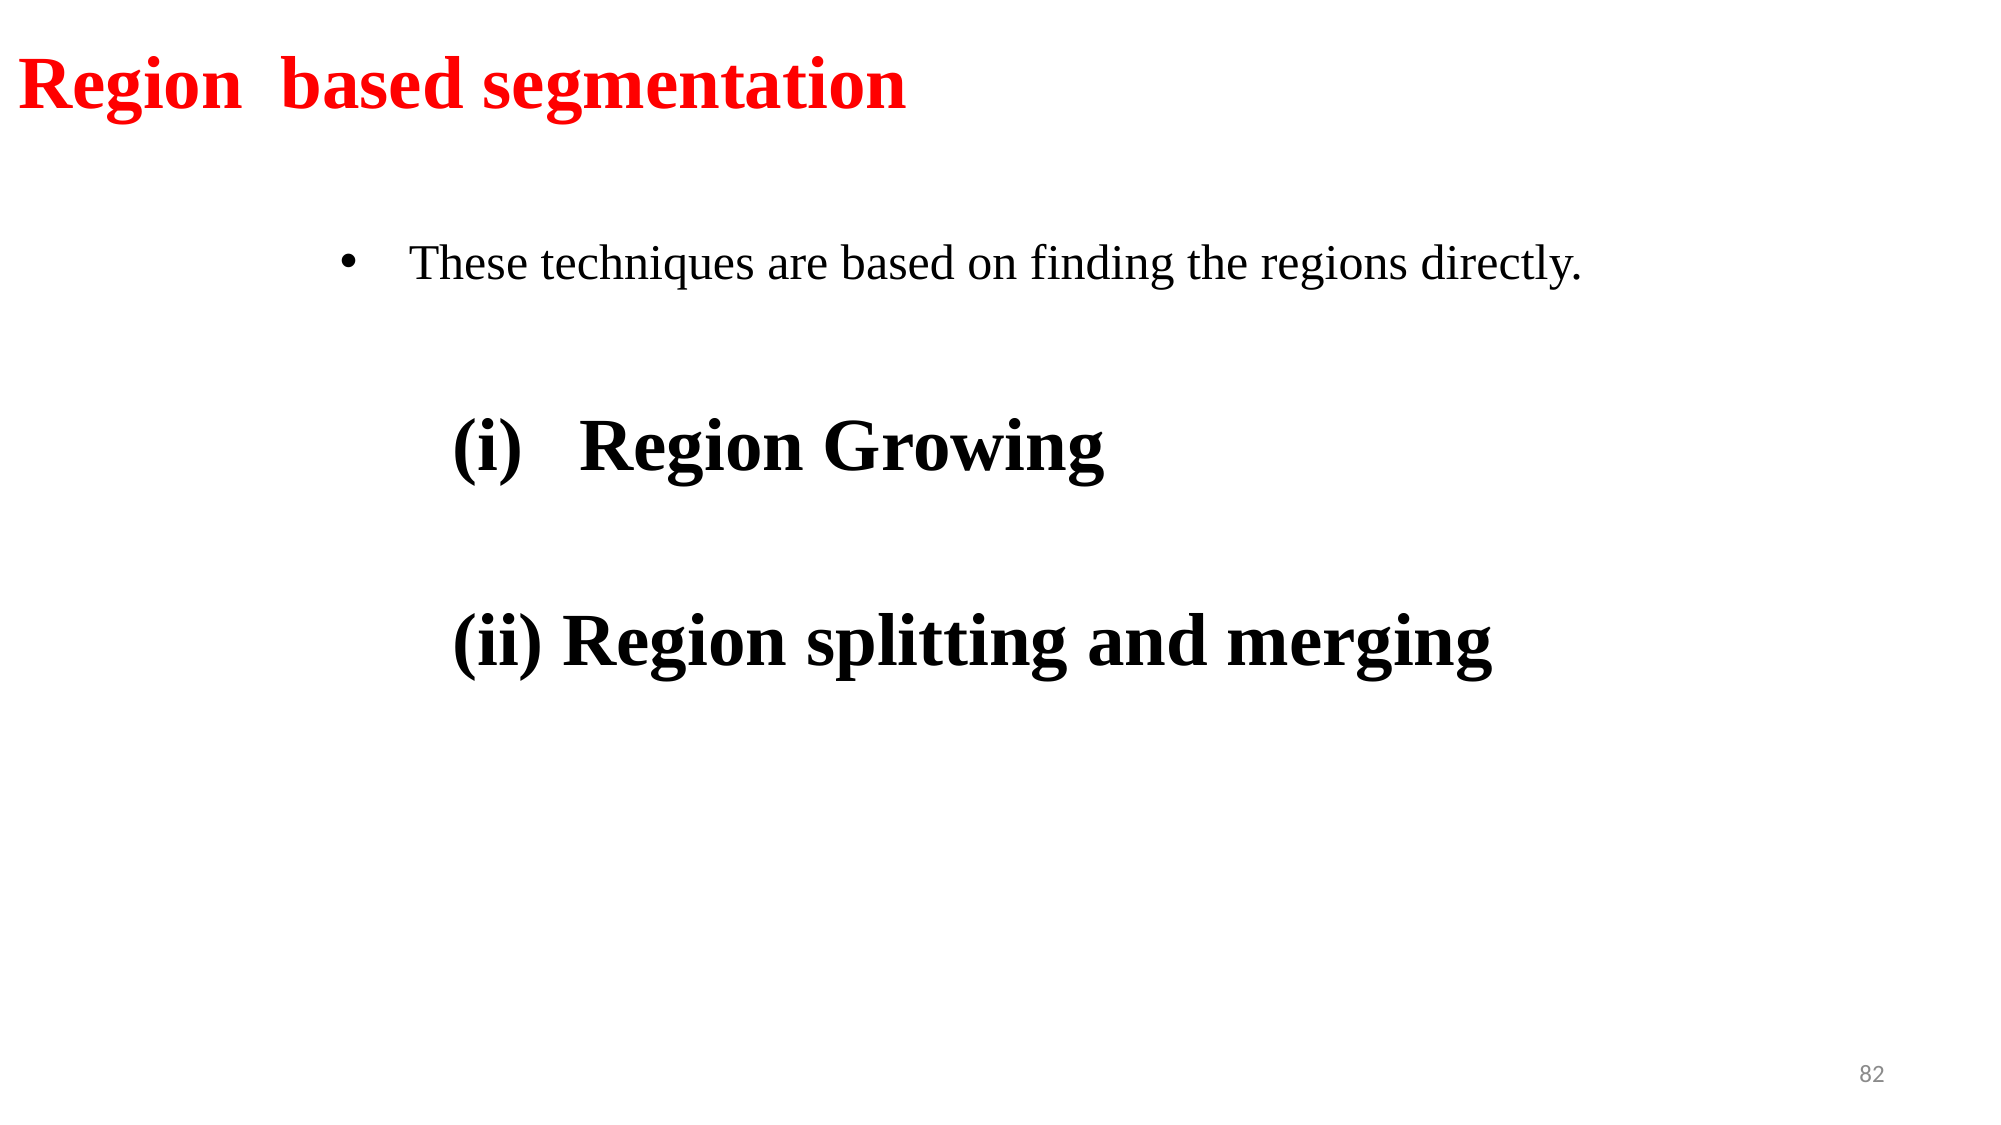

# Region  based segmentation
 These techniques are based on finding the regions directly.
      (i)   Region Growing
      (ii) Region splitting and merging
82